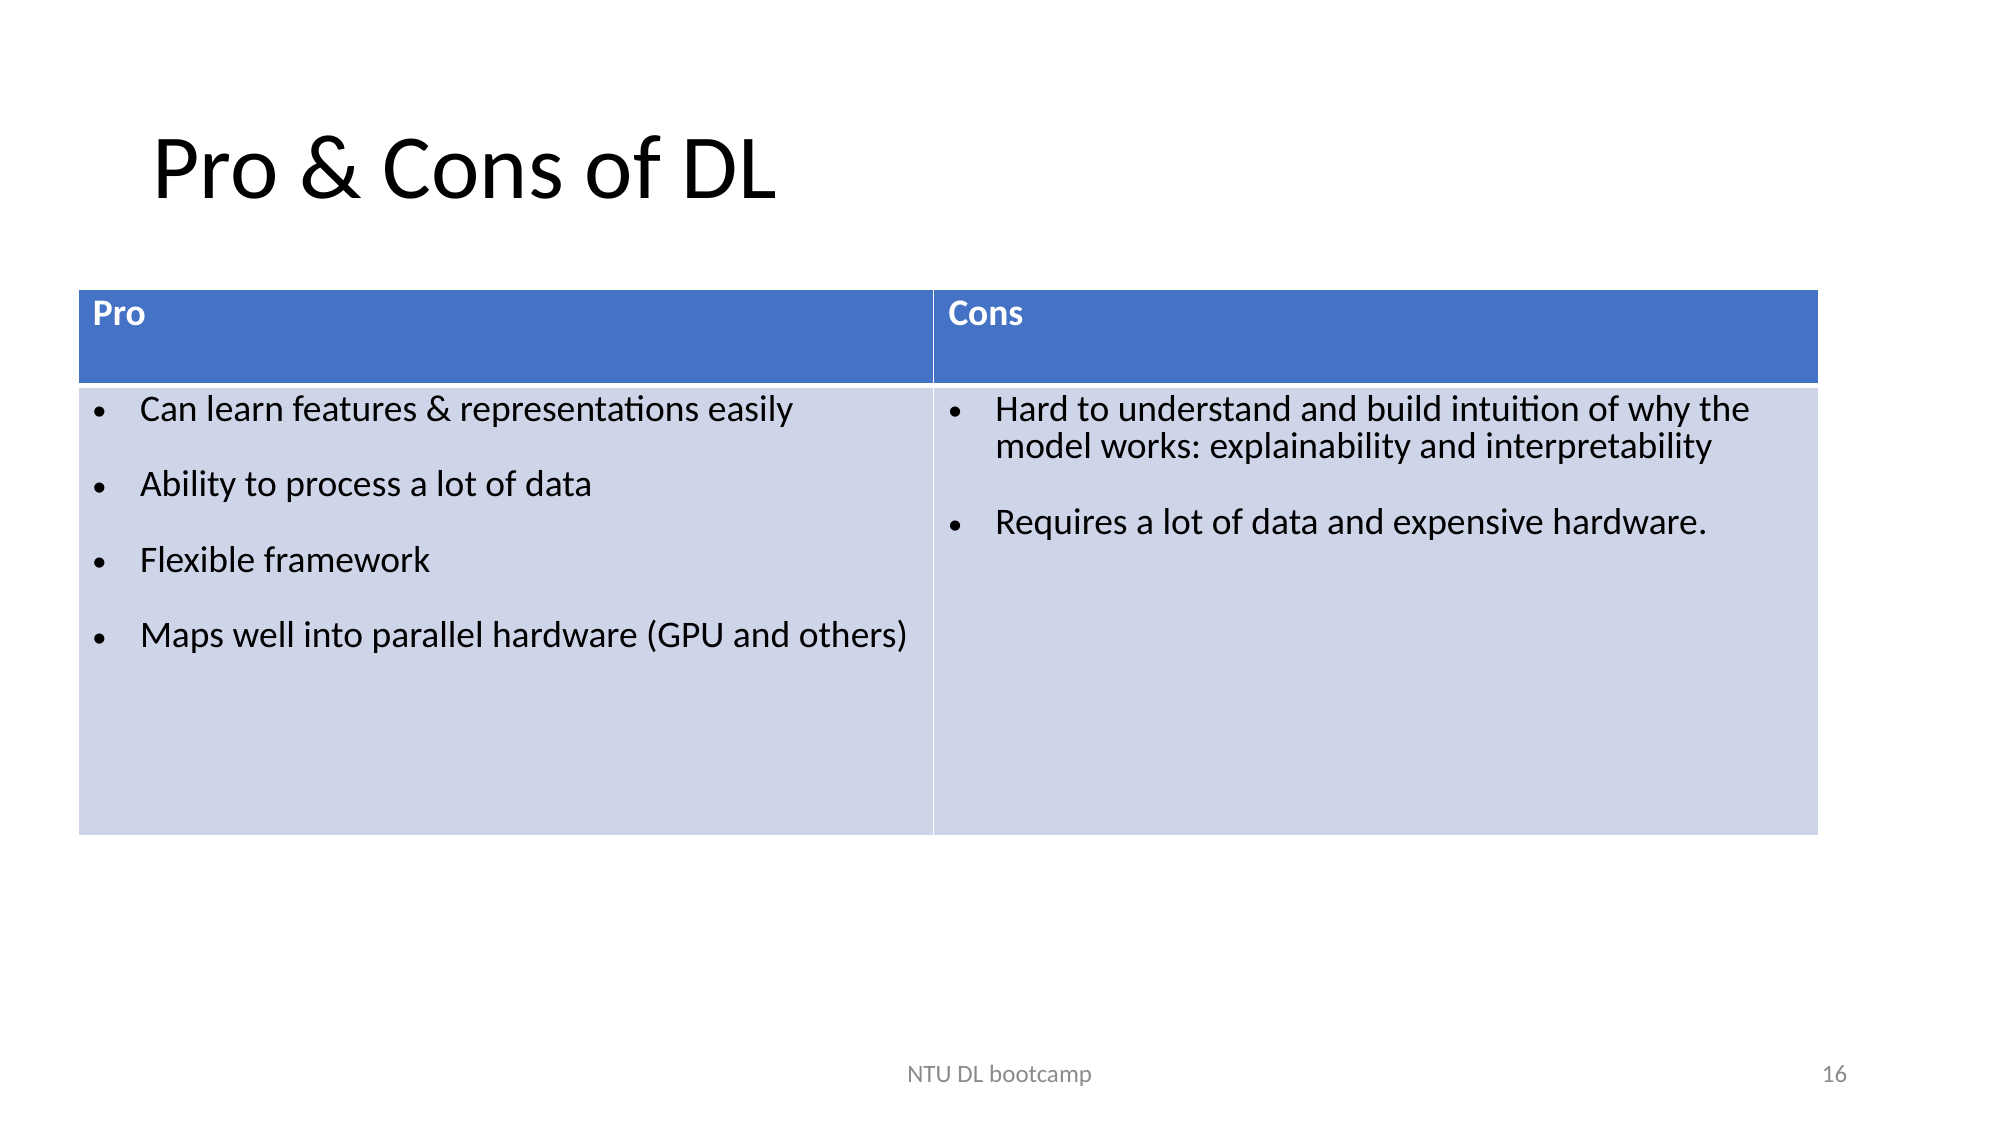

# Pro & Cons of DL
| Pro | Cons |
| --- | --- |
| Can learn features & representations easily Ability to process a lot of data Flexible framework Maps well into parallel hardware (GPU and others) | Hard to understand and build intuition of why the model works: explainability and interpretability Requires a lot of data and expensive hardware. |
NTU DL bootcamp
16